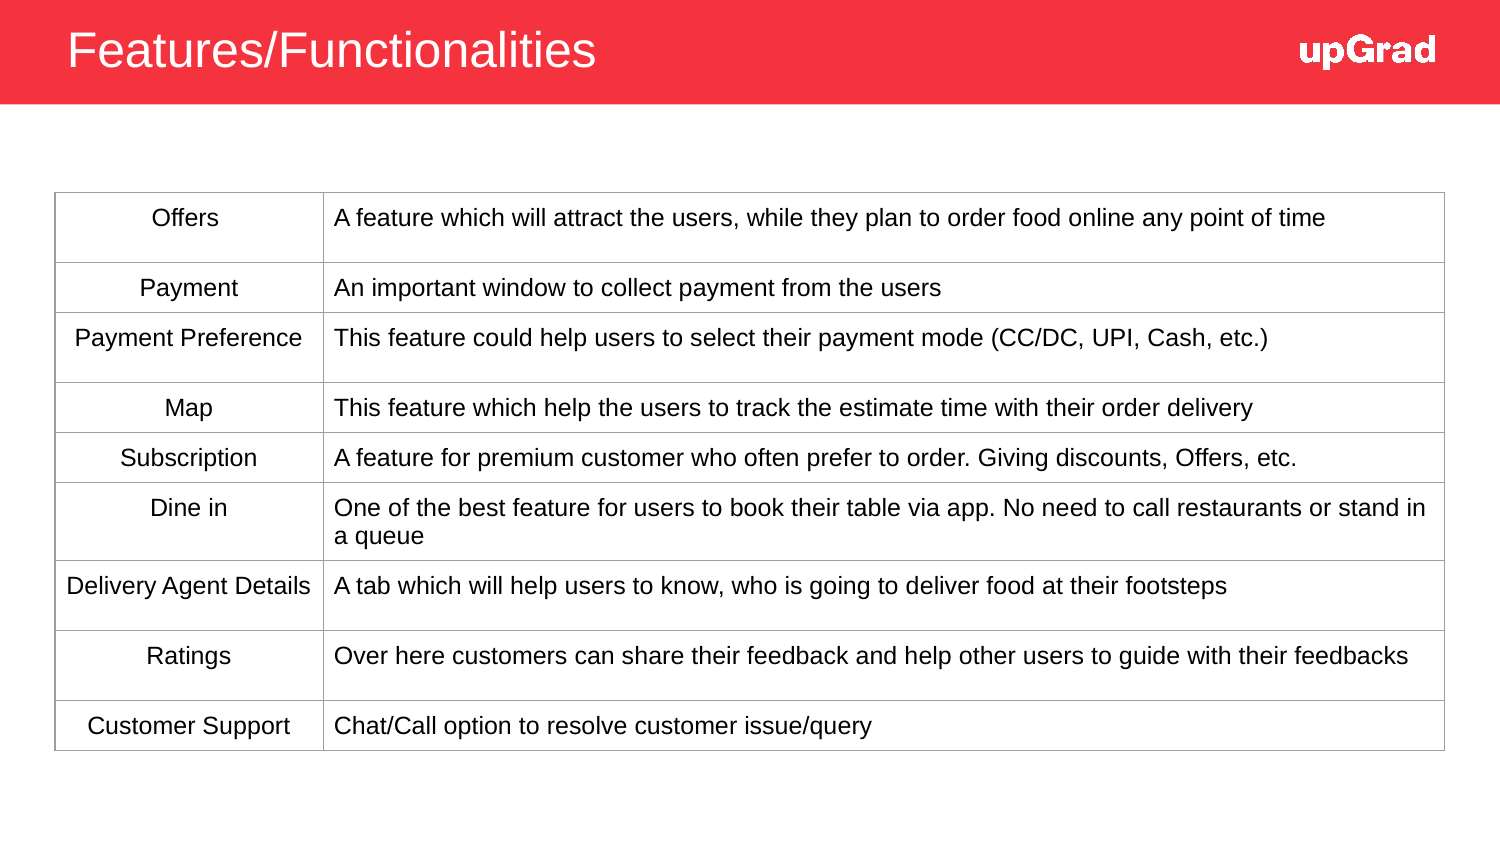

# Features/Functionalities
| Offers | A feature which will attract the users, while they plan to order food online any point of time |
| --- | --- |
| Payment | An important window to collect payment from the users |
| Payment Preference | This feature could help users to select their payment mode (CC/DC, UPI, Cash, etc.) |
| Map | This feature which help the users to track the estimate time with their order delivery |
| Subscription | A feature for premium customer who often prefer to order. Giving discounts, Offers, etc. |
| Dine in | One of the best feature for users to book their table via app. No need to call restaurants or stand in a queue |
| Delivery Agent Details | A tab which will help users to know, who is going to deliver food at their footsteps |
| Ratings | Over here customers can share their feedback and help other users to guide with their feedbacks |
| Customer Support | Chat/Call option to resolve customer issue/query |